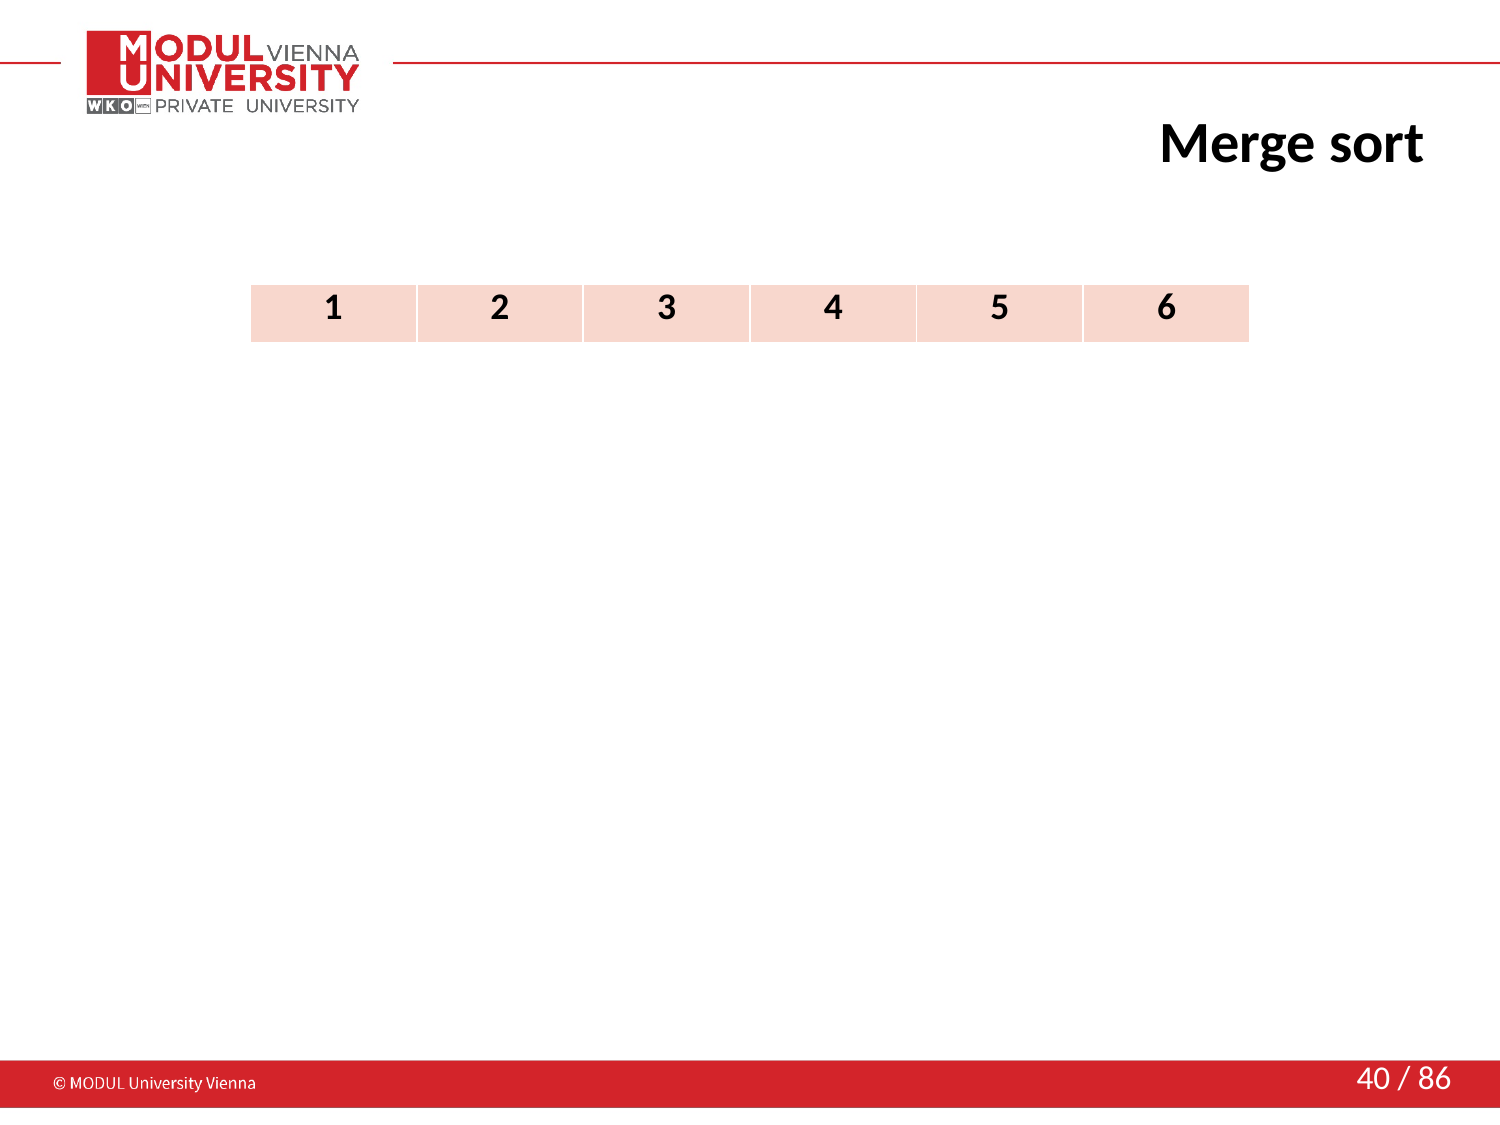

# Merge sort
| 1 | 2 | 3 | 4 | 5 | 6 |
| --- | --- | --- | --- | --- | --- |